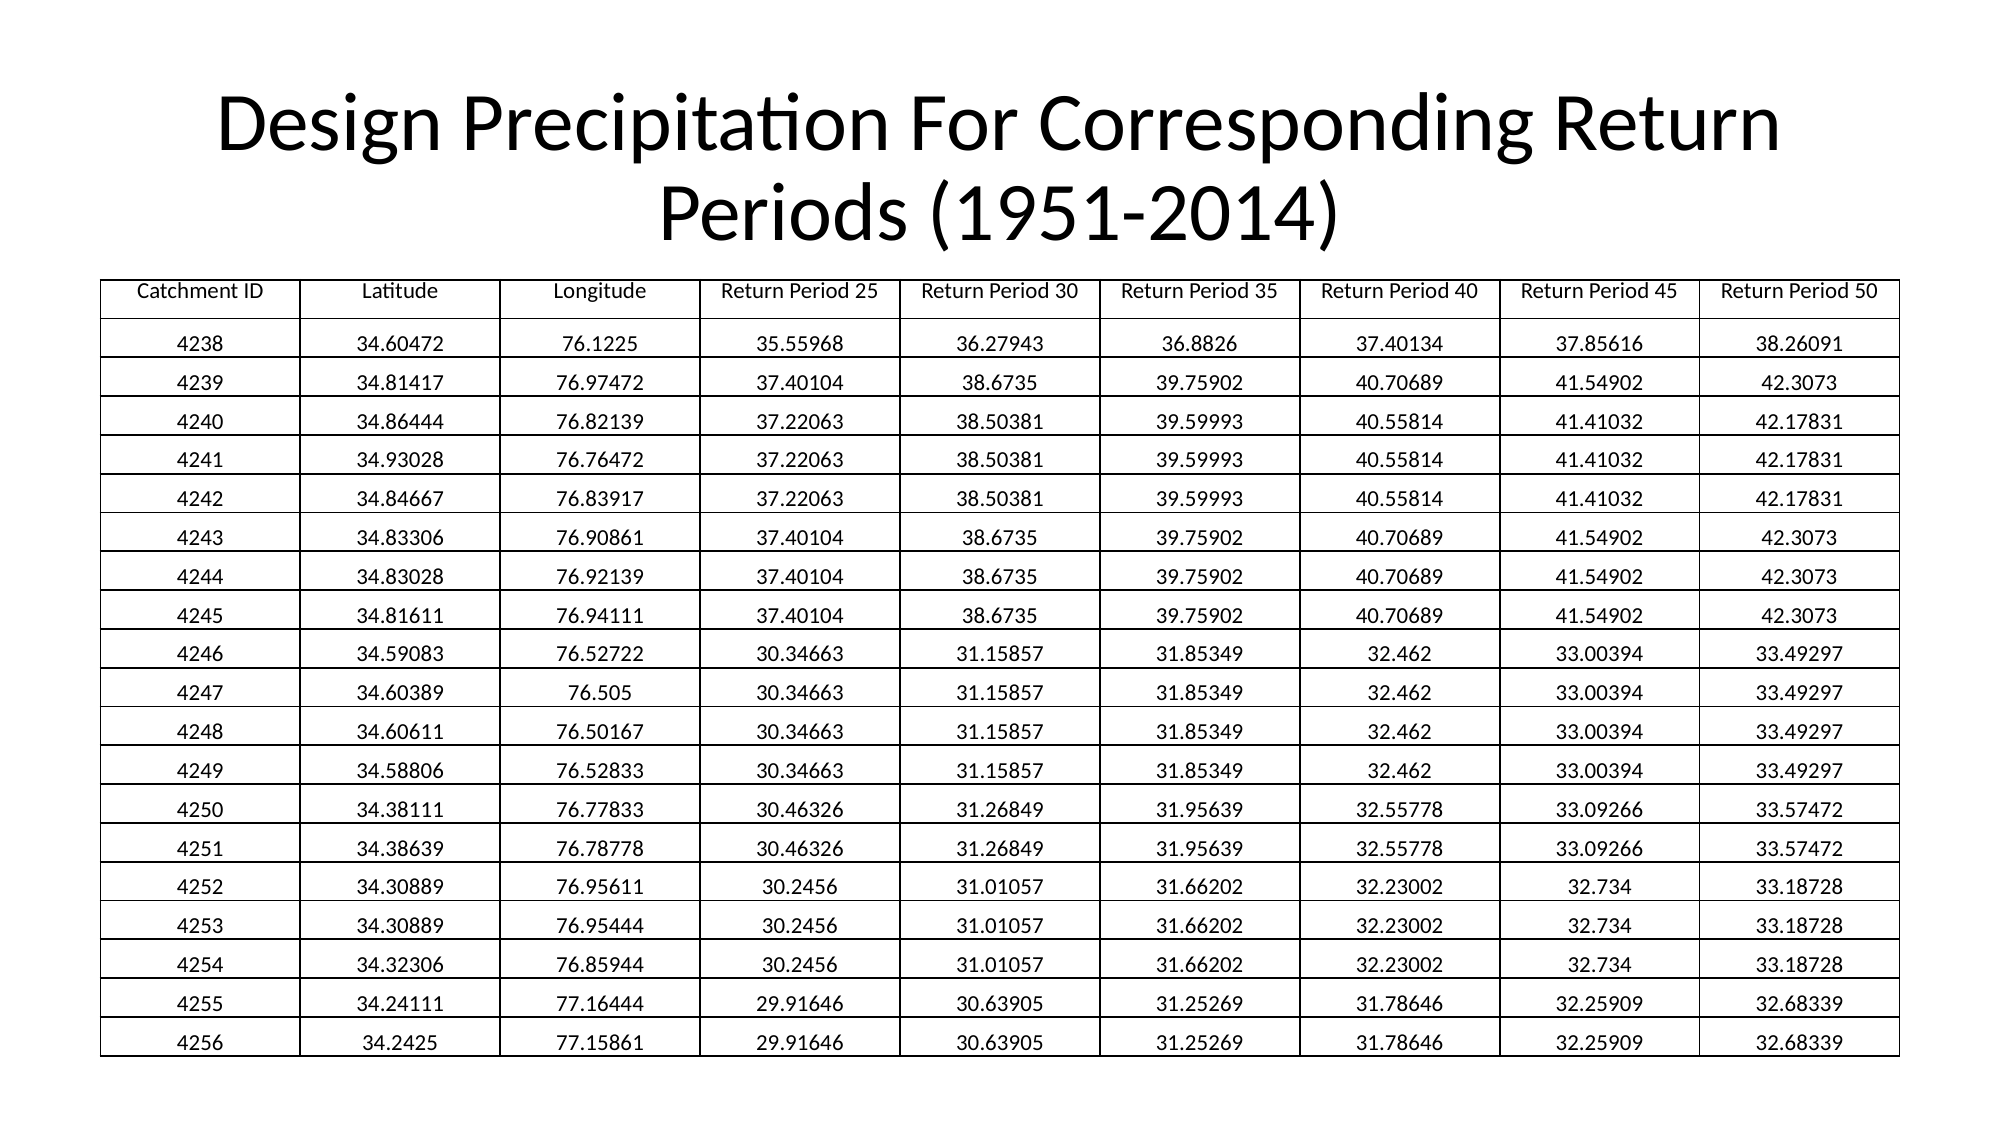

# Design Precipitation For Corresponding Return Periods (1951-2014)
| Catchment ID | Latitude | Longitude | Return Period 25 | Return Period 30 | Return Period 35 | Return Period 40 | Return Period 45 | Return Period 50 |
| --- | --- | --- | --- | --- | --- | --- | --- | --- |
| 4238 | 34.60472 | 76.1225 | 35.55968 | 36.27943 | 36.8826 | 37.40134 | 37.85616 | 38.26091 |
| 4239 | 34.81417 | 76.97472 | 37.40104 | 38.6735 | 39.75902 | 40.70689 | 41.54902 | 42.3073 |
| 4240 | 34.86444 | 76.82139 | 37.22063 | 38.50381 | 39.59993 | 40.55814 | 41.41032 | 42.17831 |
| 4241 | 34.93028 | 76.76472 | 37.22063 | 38.50381 | 39.59993 | 40.55814 | 41.41032 | 42.17831 |
| 4242 | 34.84667 | 76.83917 | 37.22063 | 38.50381 | 39.59993 | 40.55814 | 41.41032 | 42.17831 |
| 4243 | 34.83306 | 76.90861 | 37.40104 | 38.6735 | 39.75902 | 40.70689 | 41.54902 | 42.3073 |
| 4244 | 34.83028 | 76.92139 | 37.40104 | 38.6735 | 39.75902 | 40.70689 | 41.54902 | 42.3073 |
| 4245 | 34.81611 | 76.94111 | 37.40104 | 38.6735 | 39.75902 | 40.70689 | 41.54902 | 42.3073 |
| 4246 | 34.59083 | 76.52722 | 30.34663 | 31.15857 | 31.85349 | 32.462 | 33.00394 | 33.49297 |
| 4247 | 34.60389 | 76.505 | 30.34663 | 31.15857 | 31.85349 | 32.462 | 33.00394 | 33.49297 |
| 4248 | 34.60611 | 76.50167 | 30.34663 | 31.15857 | 31.85349 | 32.462 | 33.00394 | 33.49297 |
| 4249 | 34.58806 | 76.52833 | 30.34663 | 31.15857 | 31.85349 | 32.462 | 33.00394 | 33.49297 |
| 4250 | 34.38111 | 76.77833 | 30.46326 | 31.26849 | 31.95639 | 32.55778 | 33.09266 | 33.57472 |
| 4251 | 34.38639 | 76.78778 | 30.46326 | 31.26849 | 31.95639 | 32.55778 | 33.09266 | 33.57472 |
| 4252 | 34.30889 | 76.95611 | 30.2456 | 31.01057 | 31.66202 | 32.23002 | 32.734 | 33.18728 |
| 4253 | 34.30889 | 76.95444 | 30.2456 | 31.01057 | 31.66202 | 32.23002 | 32.734 | 33.18728 |
| 4254 | 34.32306 | 76.85944 | 30.2456 | 31.01057 | 31.66202 | 32.23002 | 32.734 | 33.18728 |
| 4255 | 34.24111 | 77.16444 | 29.91646 | 30.63905 | 31.25269 | 31.78646 | 32.25909 | 32.68339 |
| 4256 | 34.2425 | 77.15861 | 29.91646 | 30.63905 | 31.25269 | 31.78646 | 32.25909 | 32.68339 |